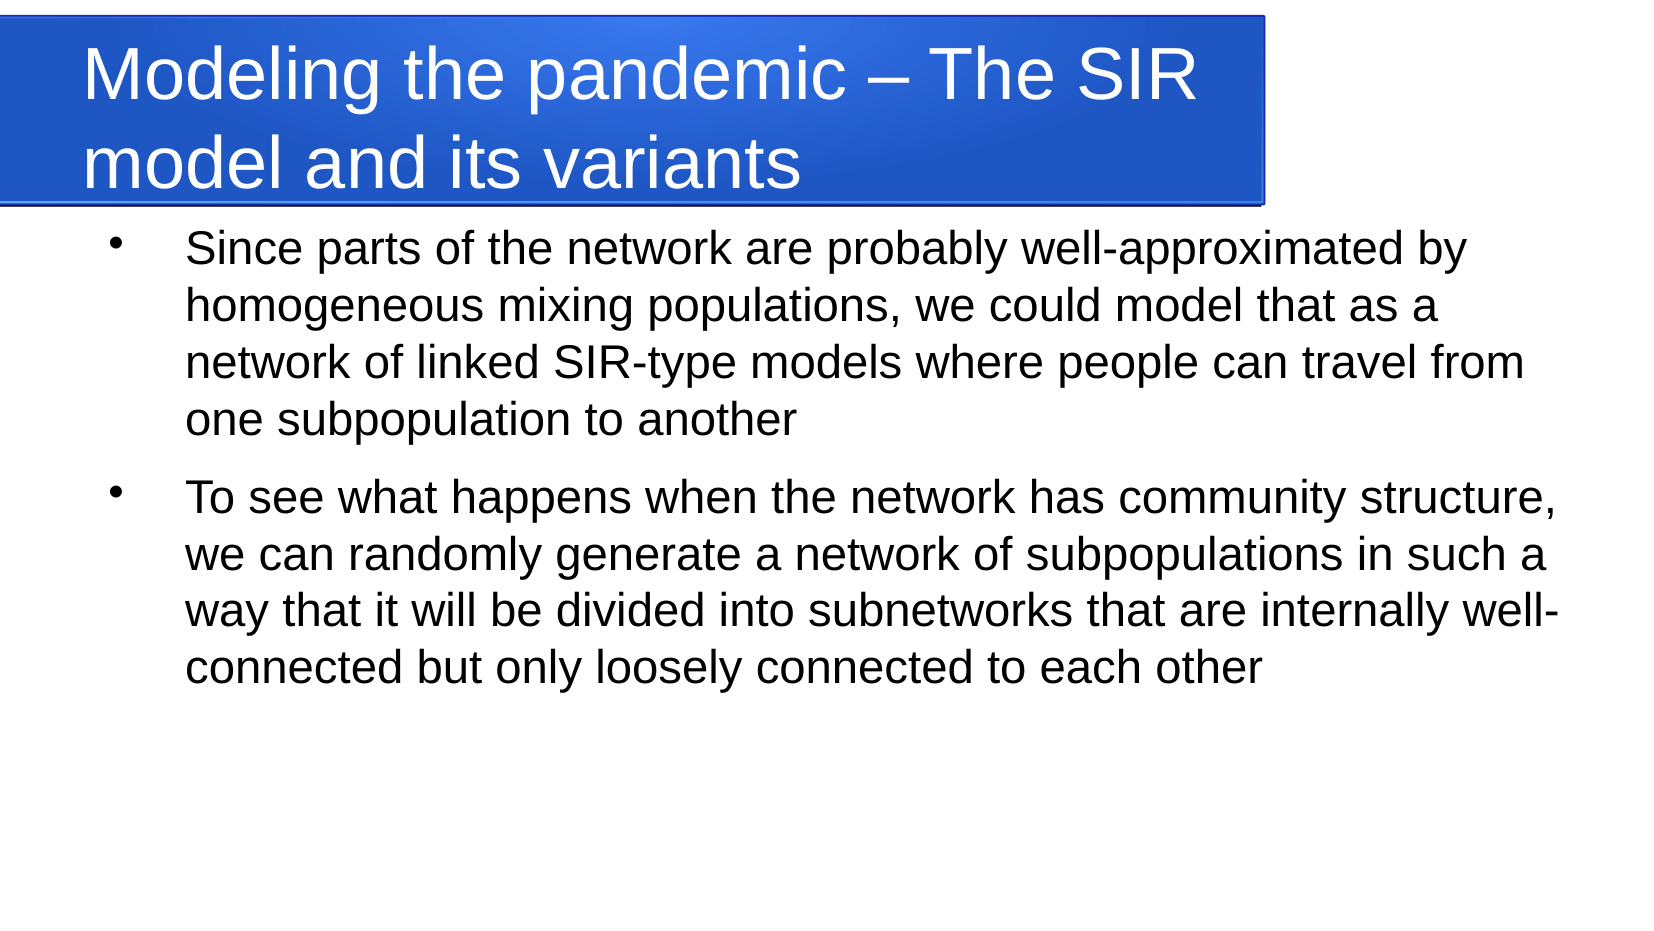

Modeling the pandemic – The SIR model and its variants
Since parts of the network are probably well-approximated by homogeneous mixing populations, we could model that as a network of linked SIR-type models where people can travel from one subpopulation to another
To see what happens when the network has community structure, we can randomly generate a network of subpopulations in such a way that it will be divided into subnetworks that are internally well-connected but only loosely connected to each other